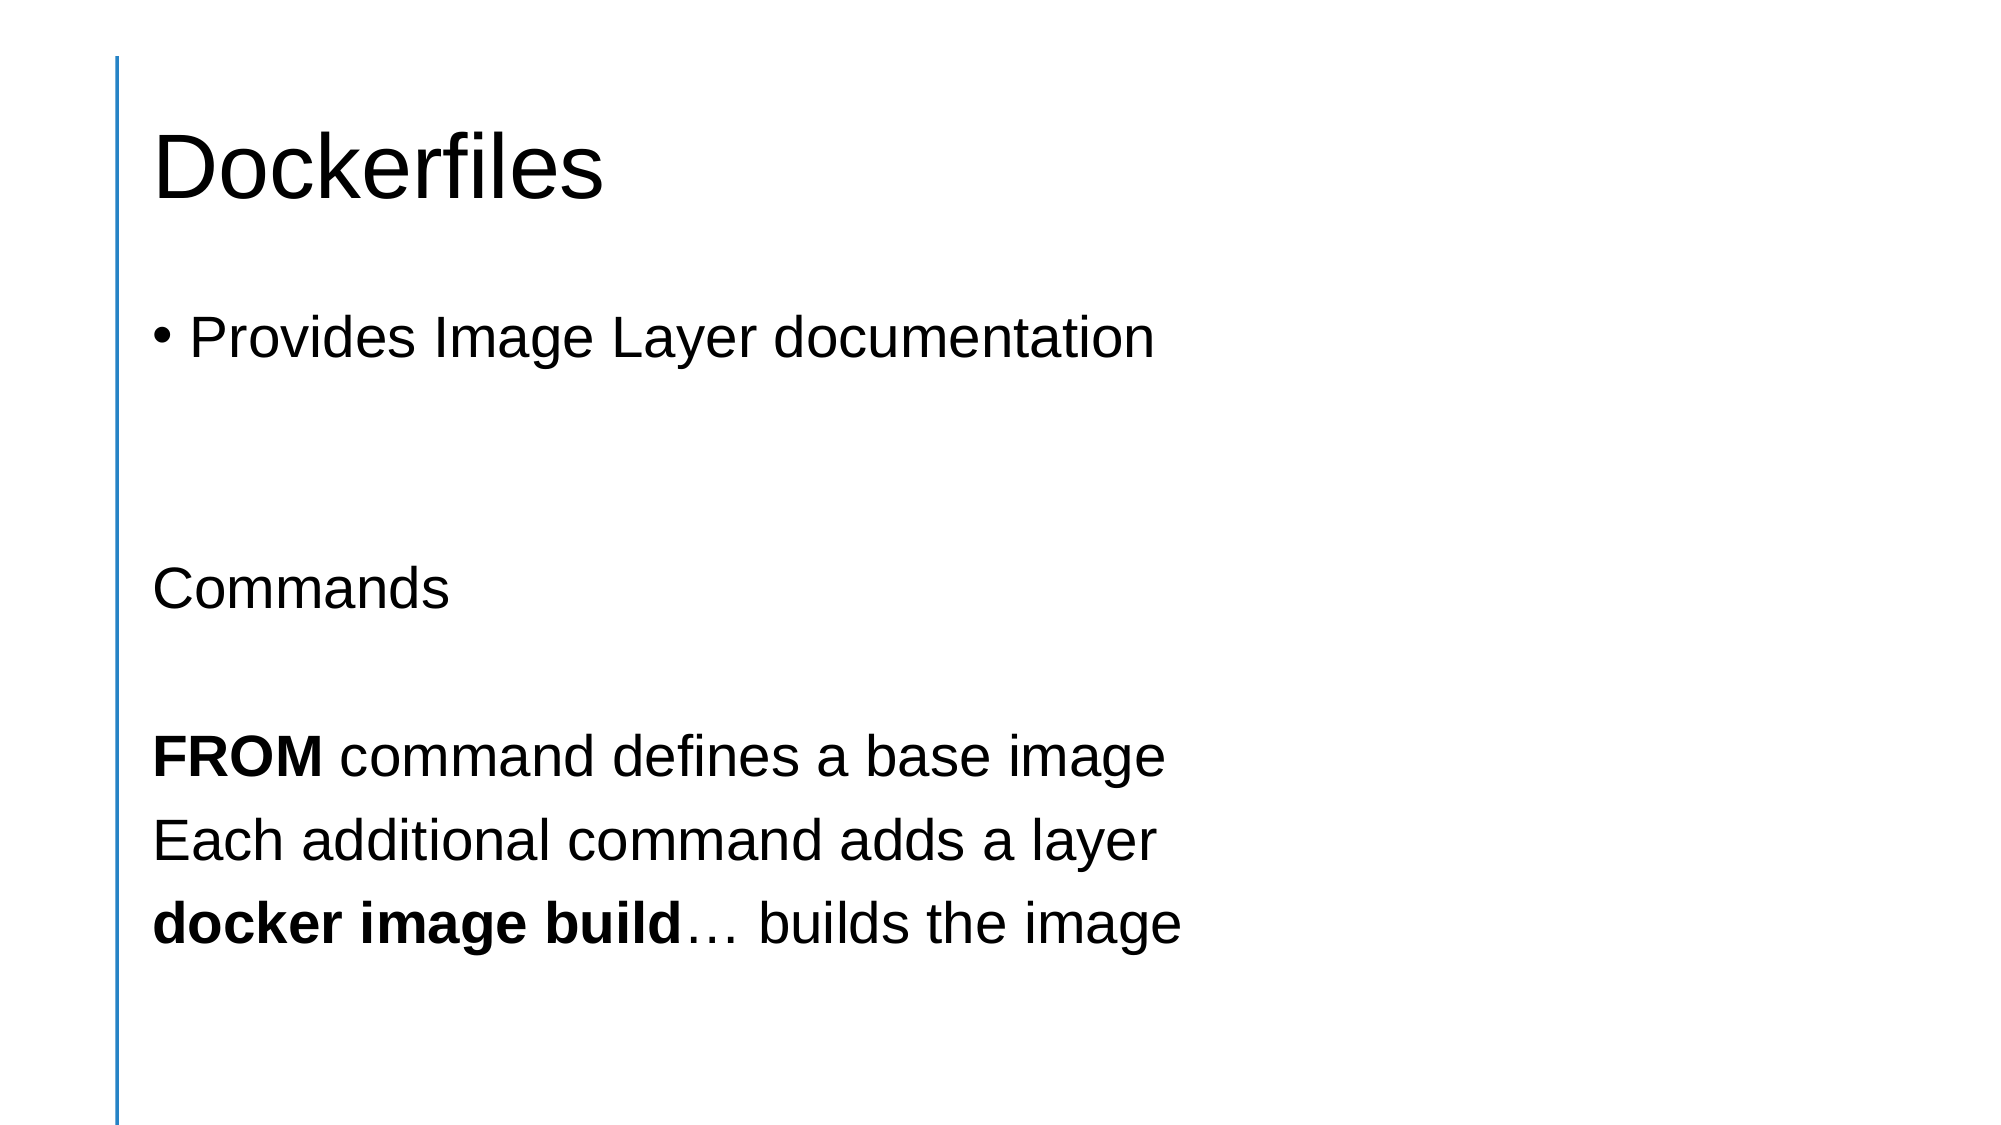

# Dockerfiles
Provides Image Layer documentation

Commands

FROM command defines a base image
Each additional command adds a layer
docker image build… builds the image